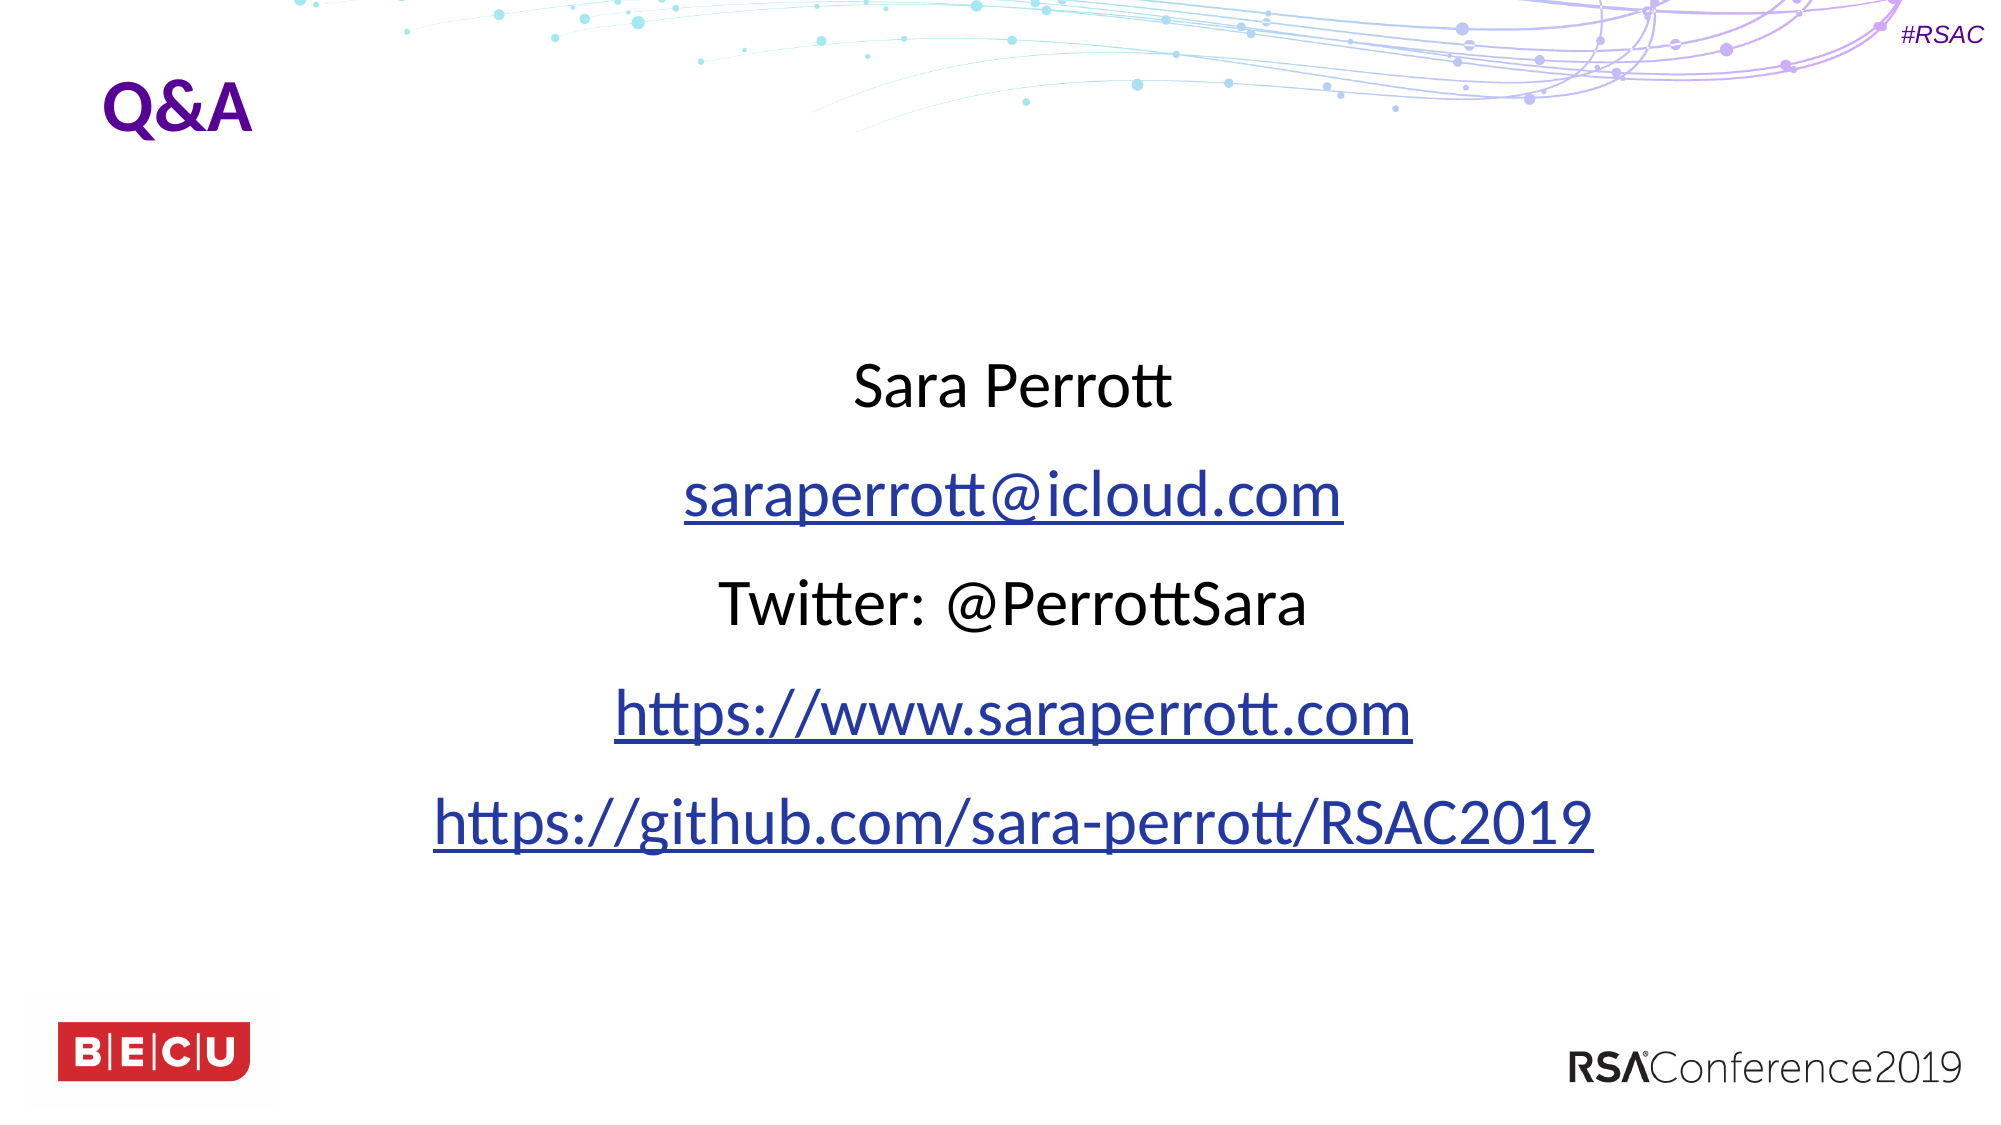

# Q&A
Sara Perrott
saraperrott@icloud.com
Twitter: @PerrottSara
https://www.saraperrott.com
https://github.com/sara-perrott/RSAC2019